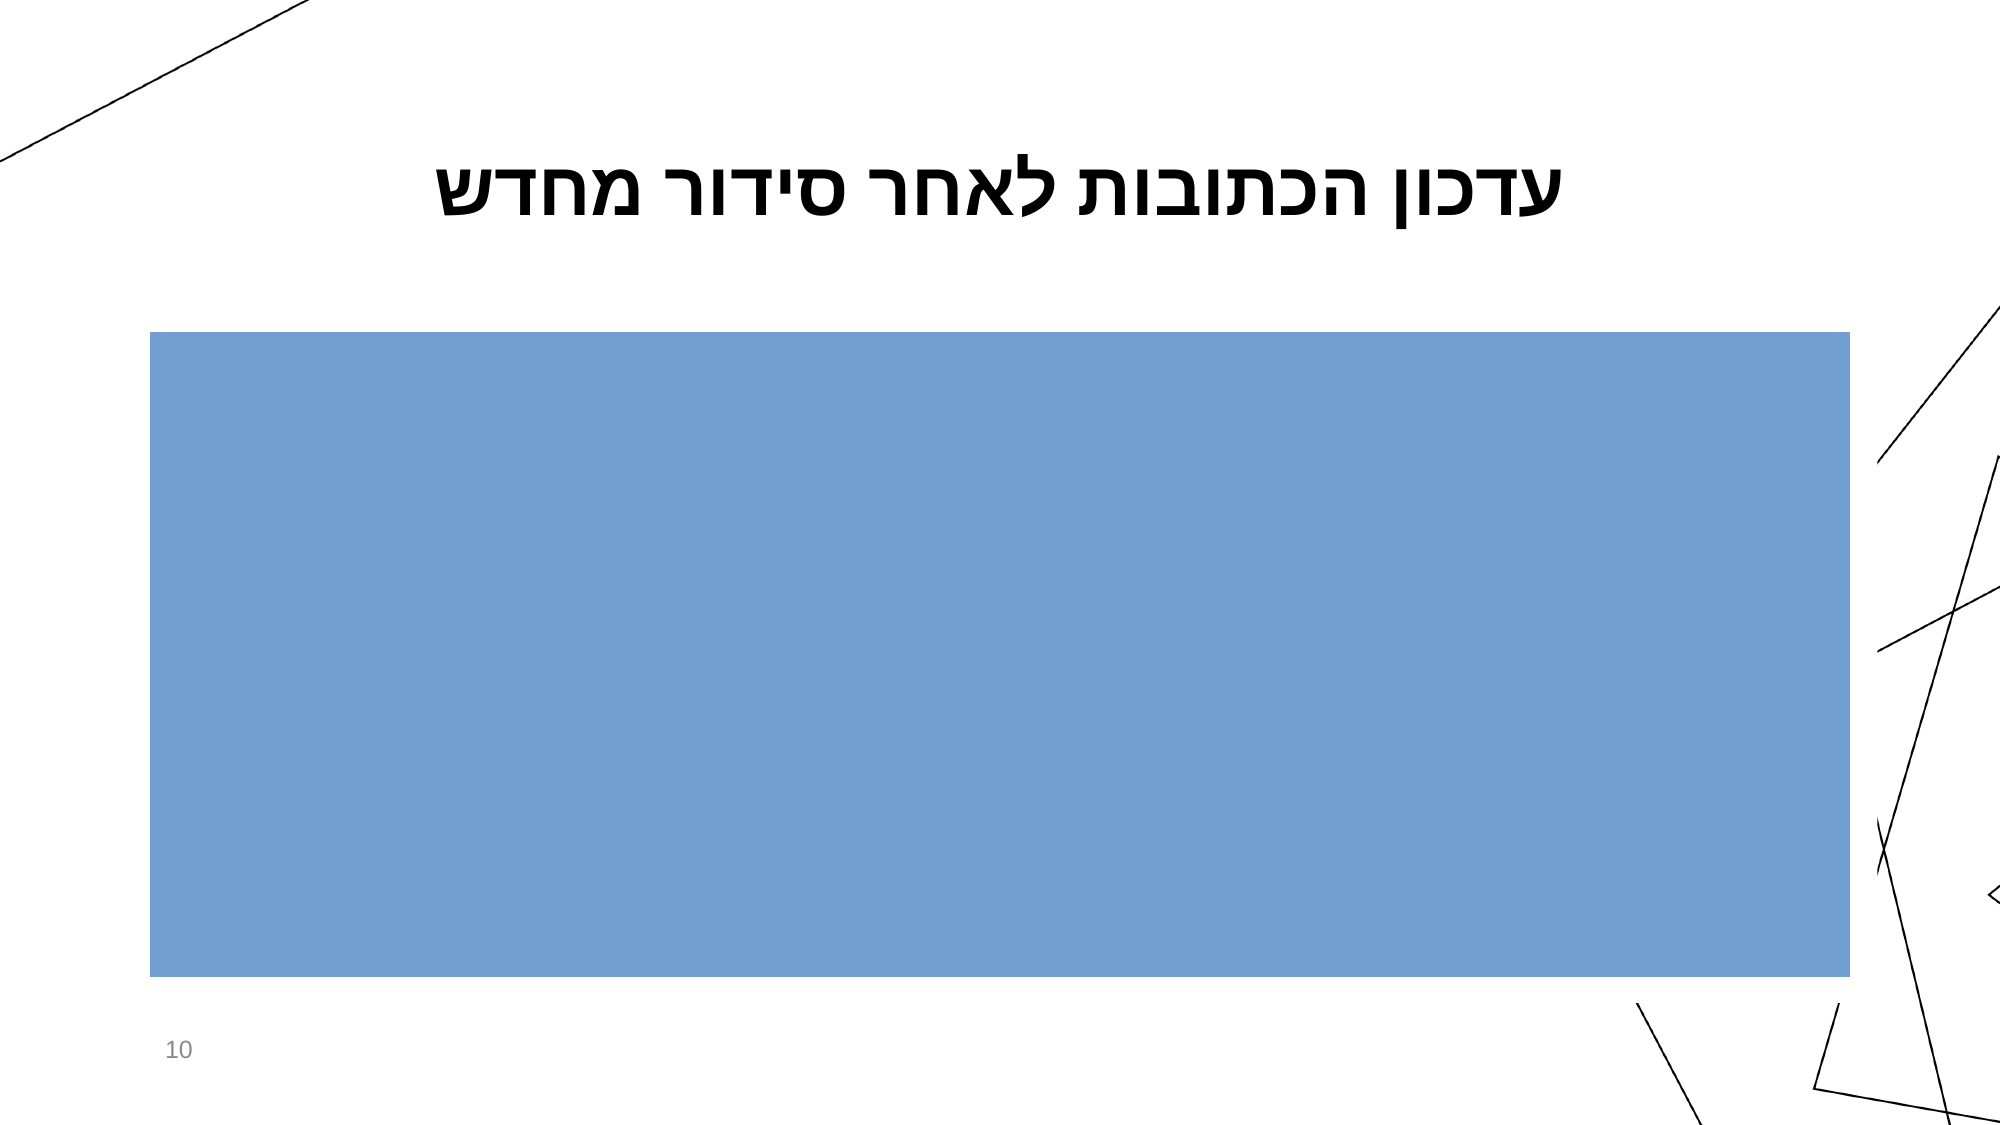

# עדכון הכתובות לאחר סידור מחדש
חילקנו את הפקודות המיוחדות לפי סוגן :
	 call, ret, jmp rax, conditional and unconditional
עבור פקודות שהקפיצה שלהן היא "קדימה", כלומר לBBL יעד שכתובת הפקודה הראשונה שלו היא גדולה יותר משל BBL המקור – חישבנו באופן פשוט את ההפרש בין הכתובות כפי שהוא גם בinstruction map  המקורי
לדוגמא – BBL מספר 228 שקופץ לBBL 230 שגם לאחר הסידור מחדש, מגיע ברצף אחריו

10